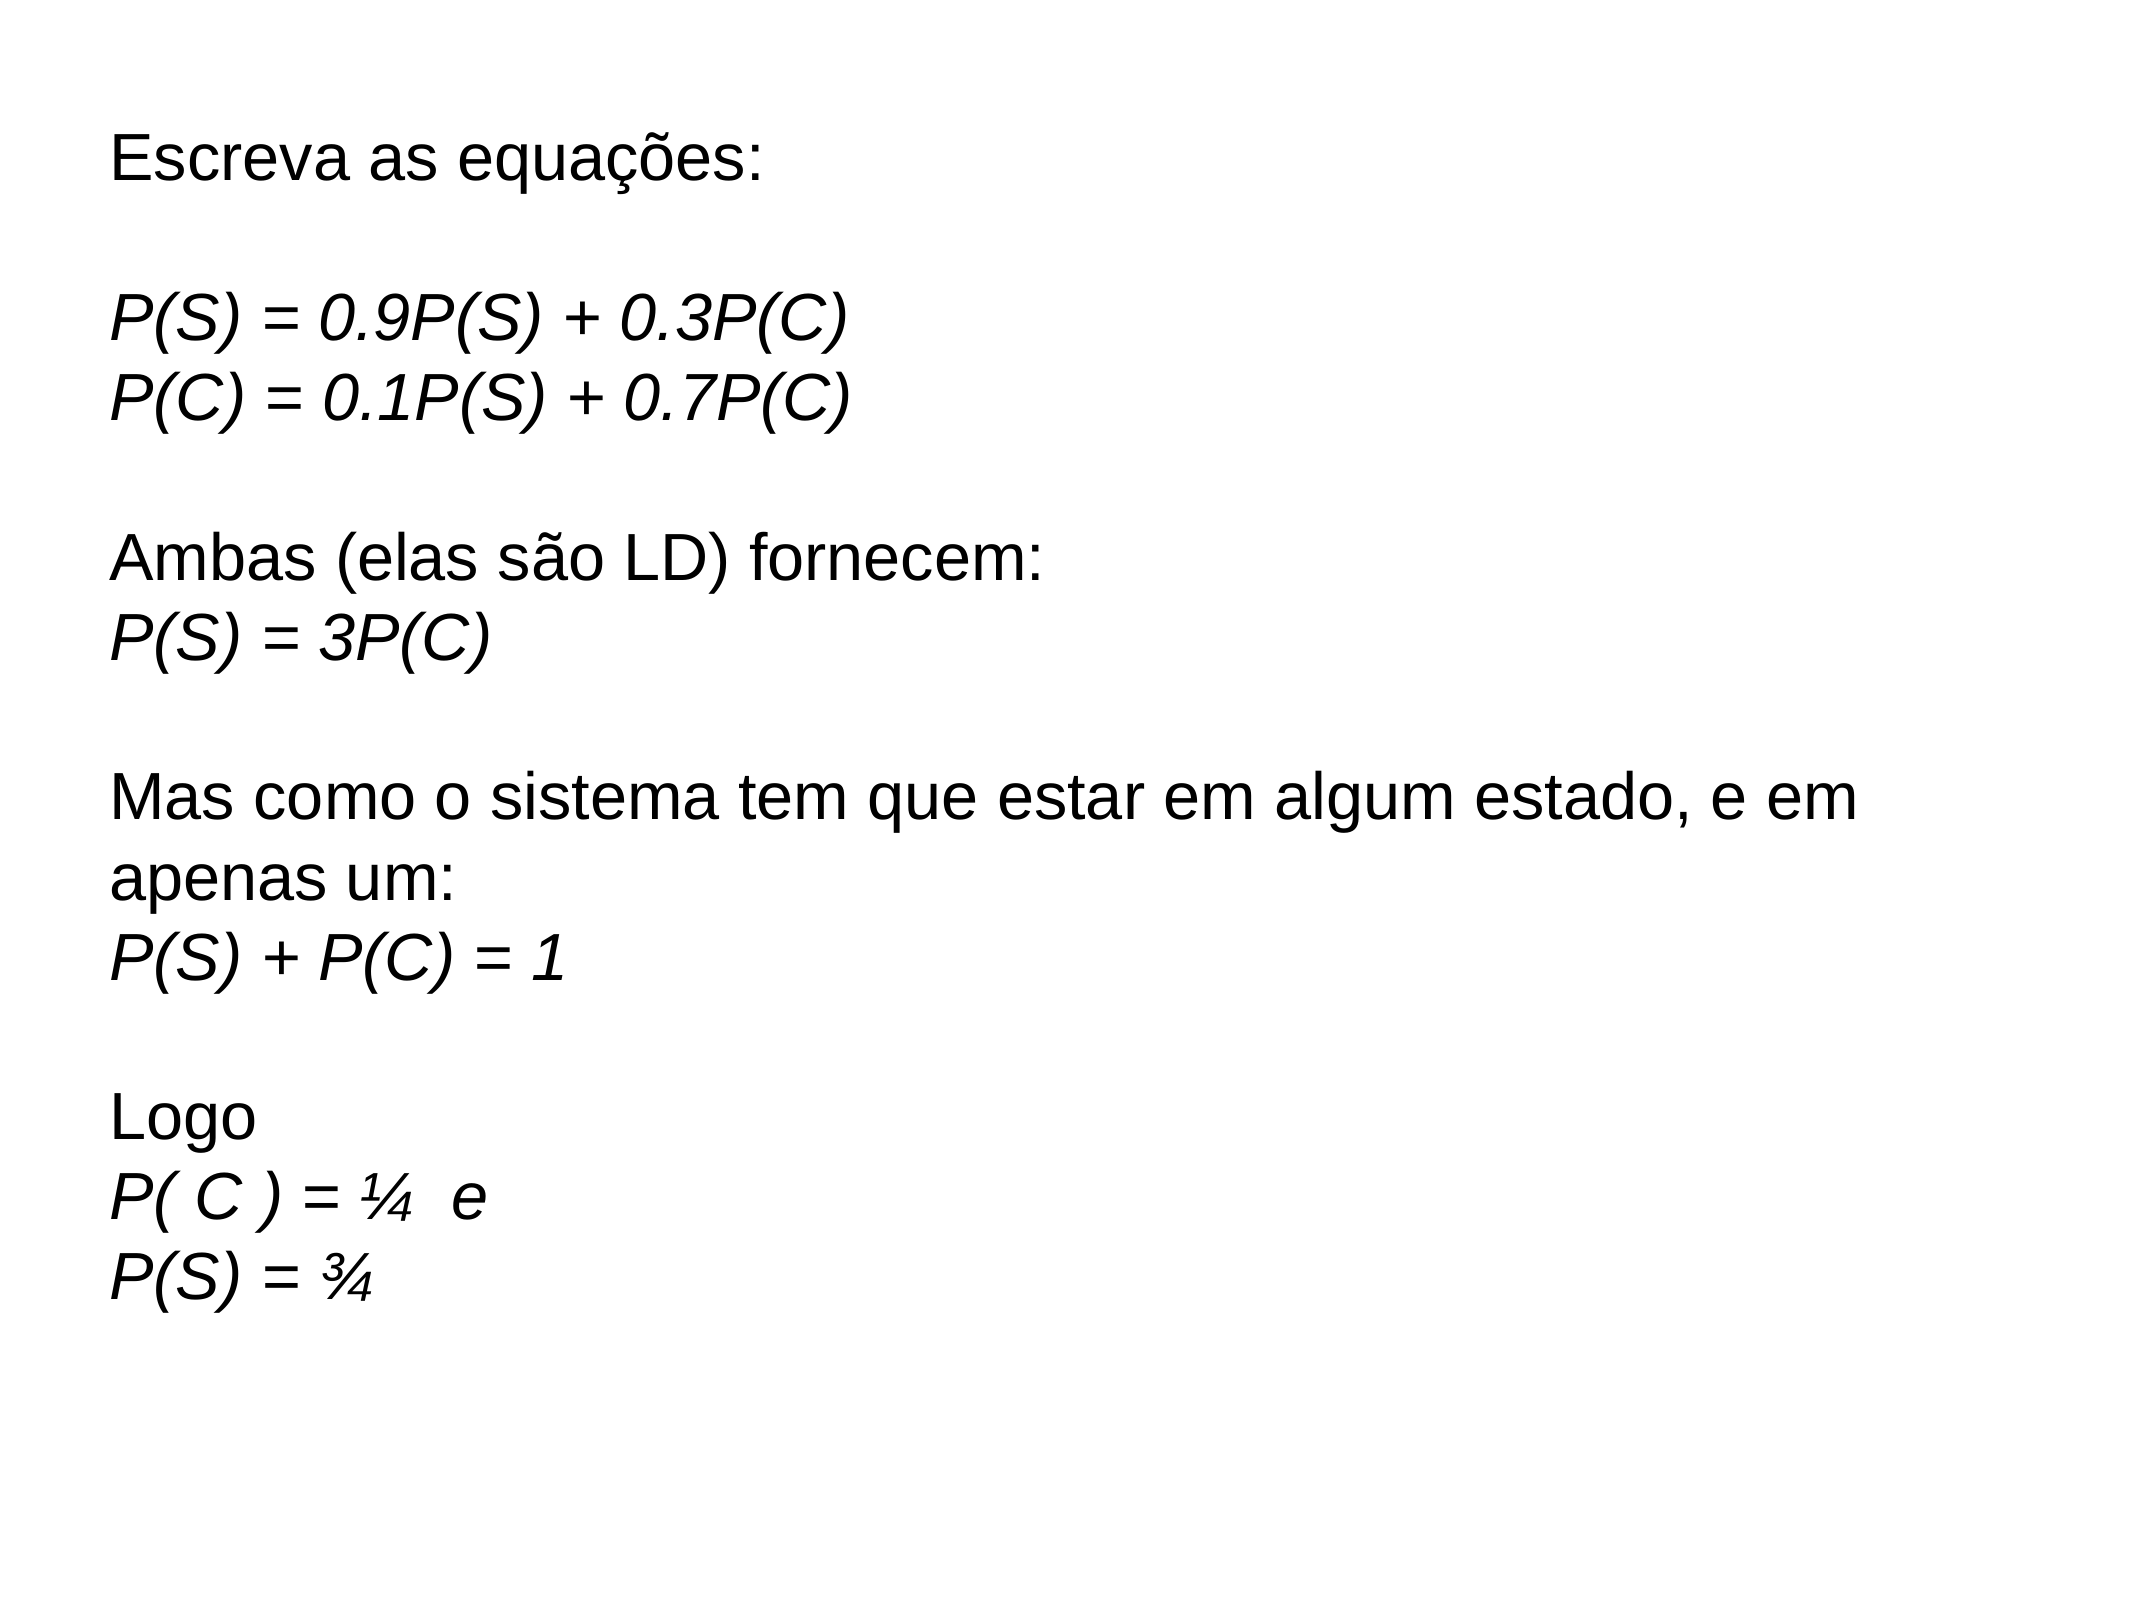

Escreva as equações:

P(S) = 0.9P(S) + 0.3P(C)
P(C) = 0.1P(S) + 0.7P(C)

Ambas (elas são LD) fornecem:
P(S) = 3P(C)

Mas como o sistema tem que estar em algum estado, e em apenas um:
P(S) + P(C) = 1

Logo
P( C ) = ¼  e
P(S) = ¾